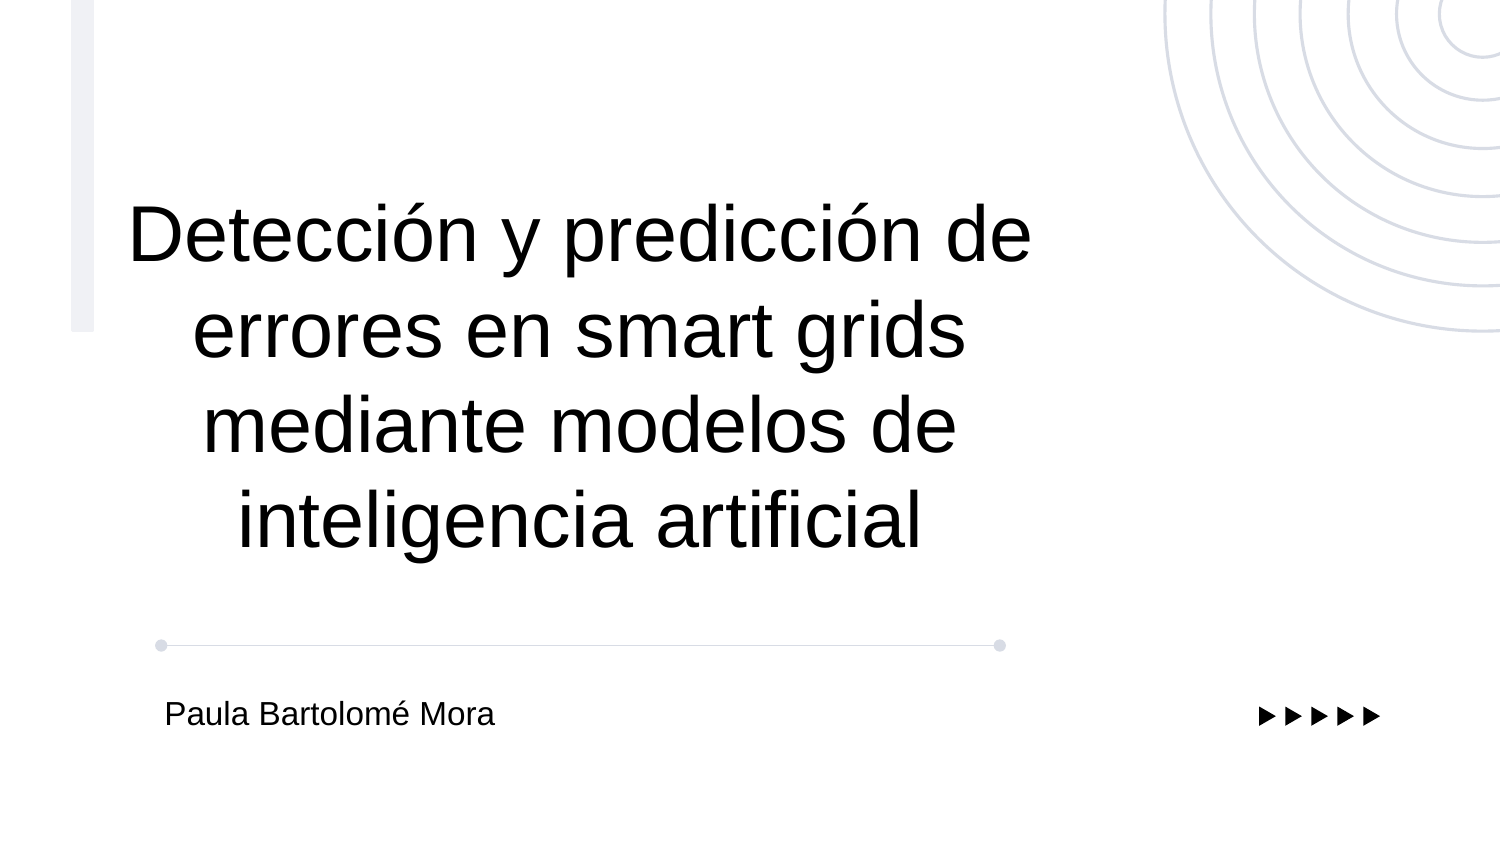

# Detección y predicción de errores en smart grids mediante modelos de inteligencia artificial
Paula Bartolomé Mora